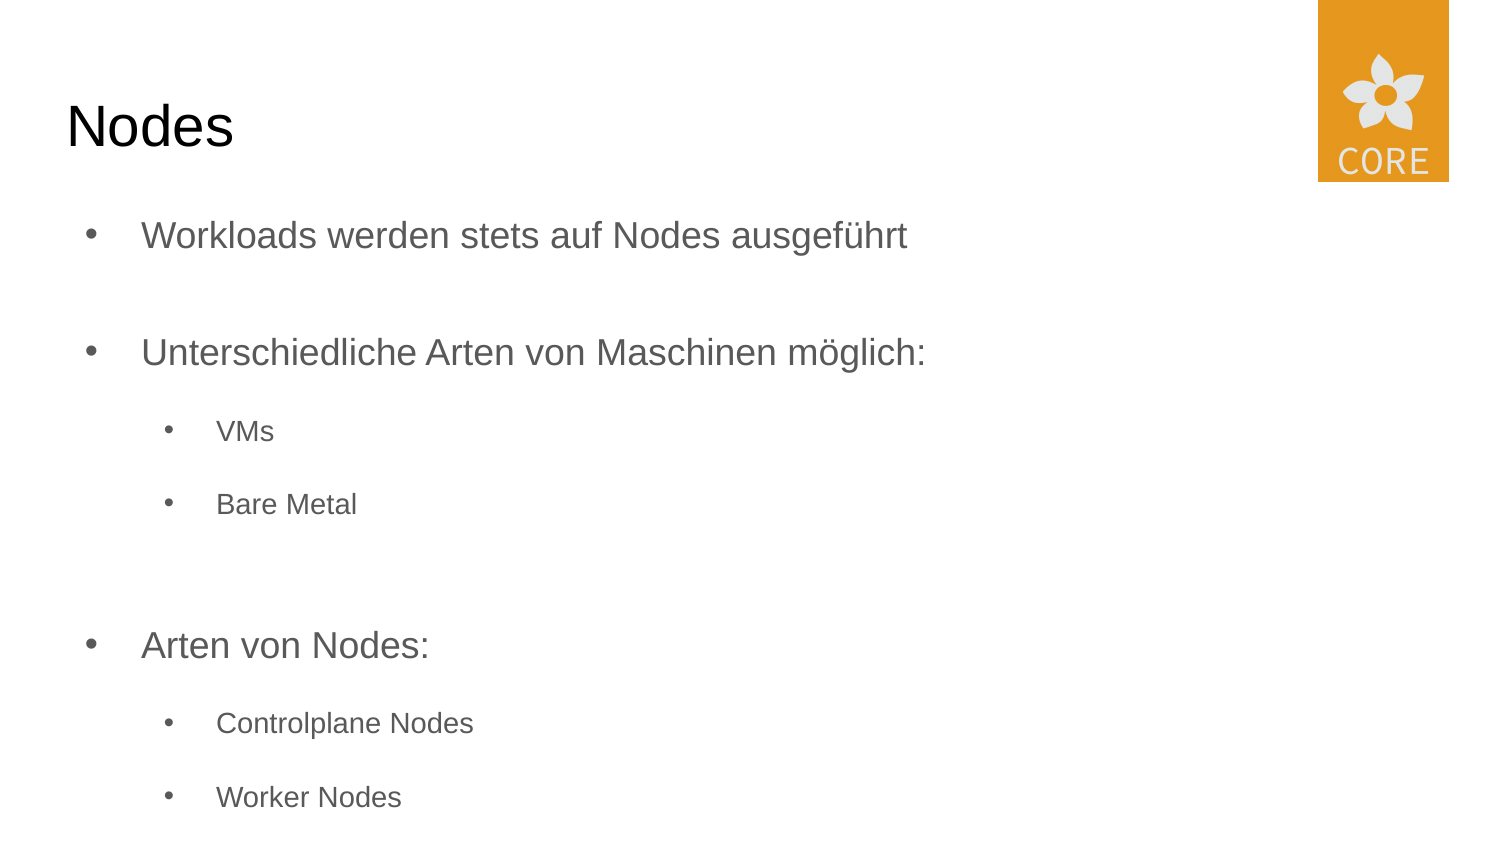

# Nodes
Workloads werden stets auf Nodes ausgeführt
Unterschiedliche Arten von Maschinen möglich:
VMs
Bare Metal

Arten von Nodes:
Controlplane Nodes
Worker Nodes